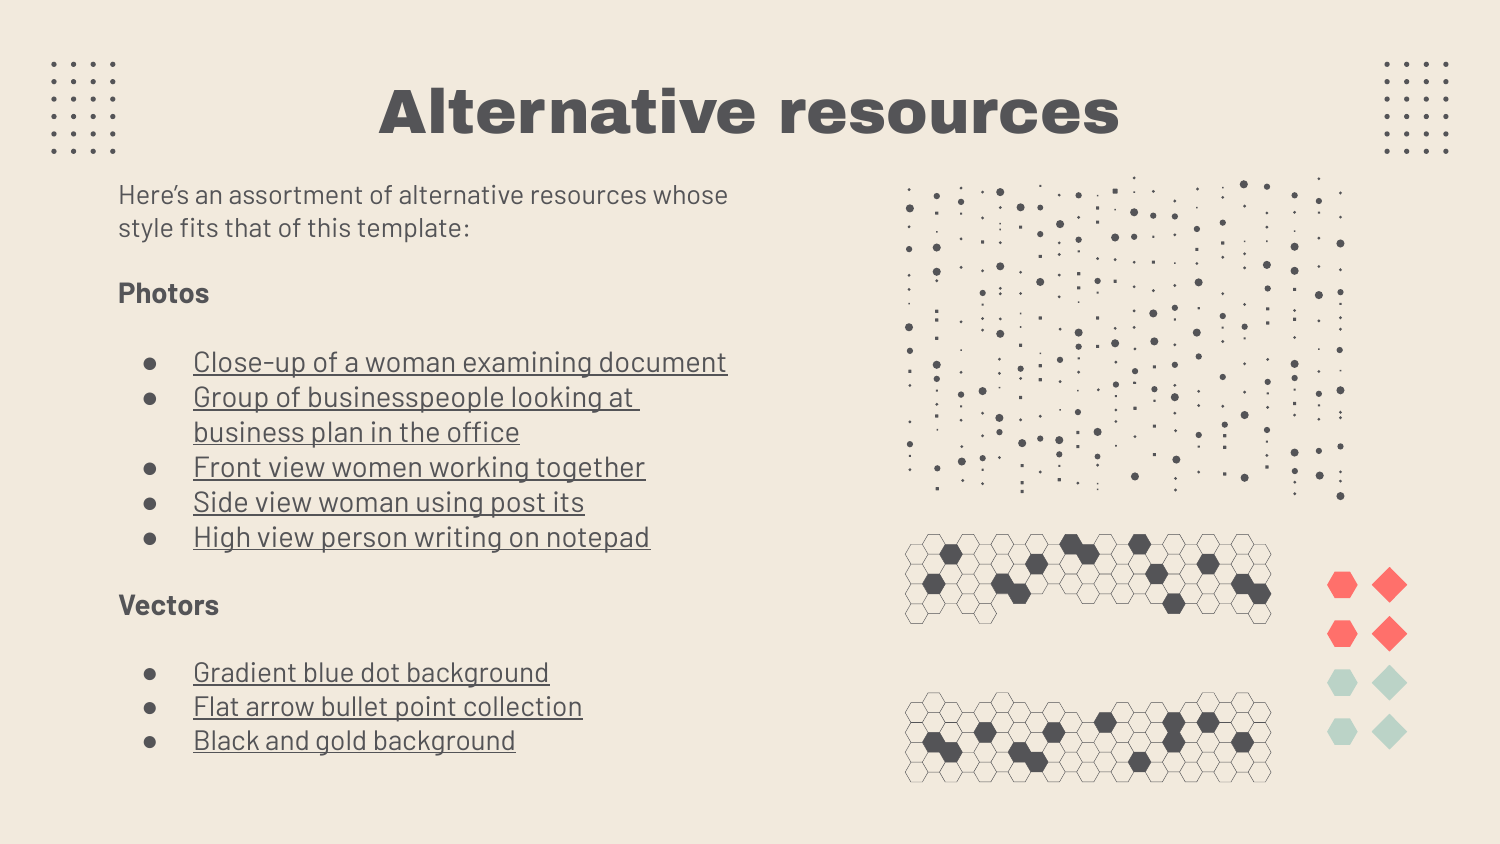

# Alternative resources

Here’s an assortment of alternative resources whose style fits that of this template:

Photos
Close-up of a woman examining document
Group of businesspeople looking at business plan in the office
Front view women working together
Side view woman using post its
High view person writing on notepad
Vectors
Gradient blue dot background
Flat arrow bullet point collection
Black and gold background